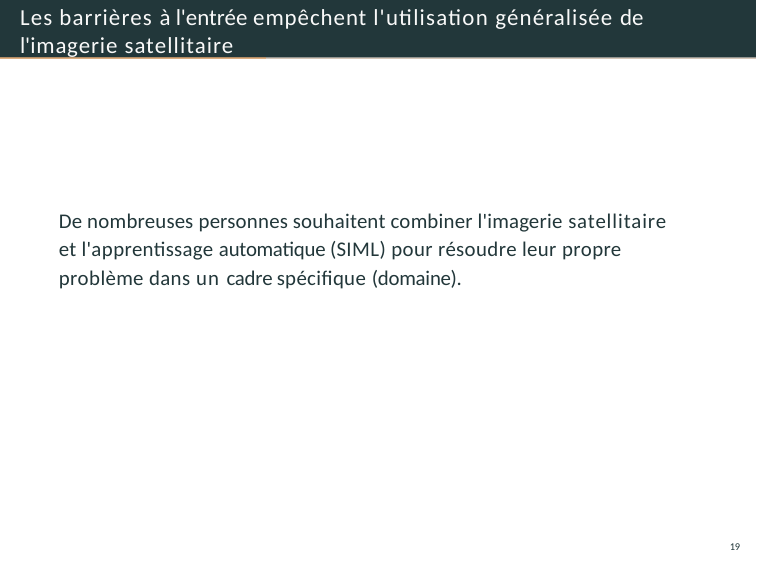

# Les barrières à l'entrée empêchent l'utilisation généralisée de l'imagerie satellitaire

De nombreuses personnes souhaitent combiner l'imagerie satellitaire et l'apprentissage automatique (SIML) pour résoudre leur propre problème dans un cadre spécifique (domaine).
19